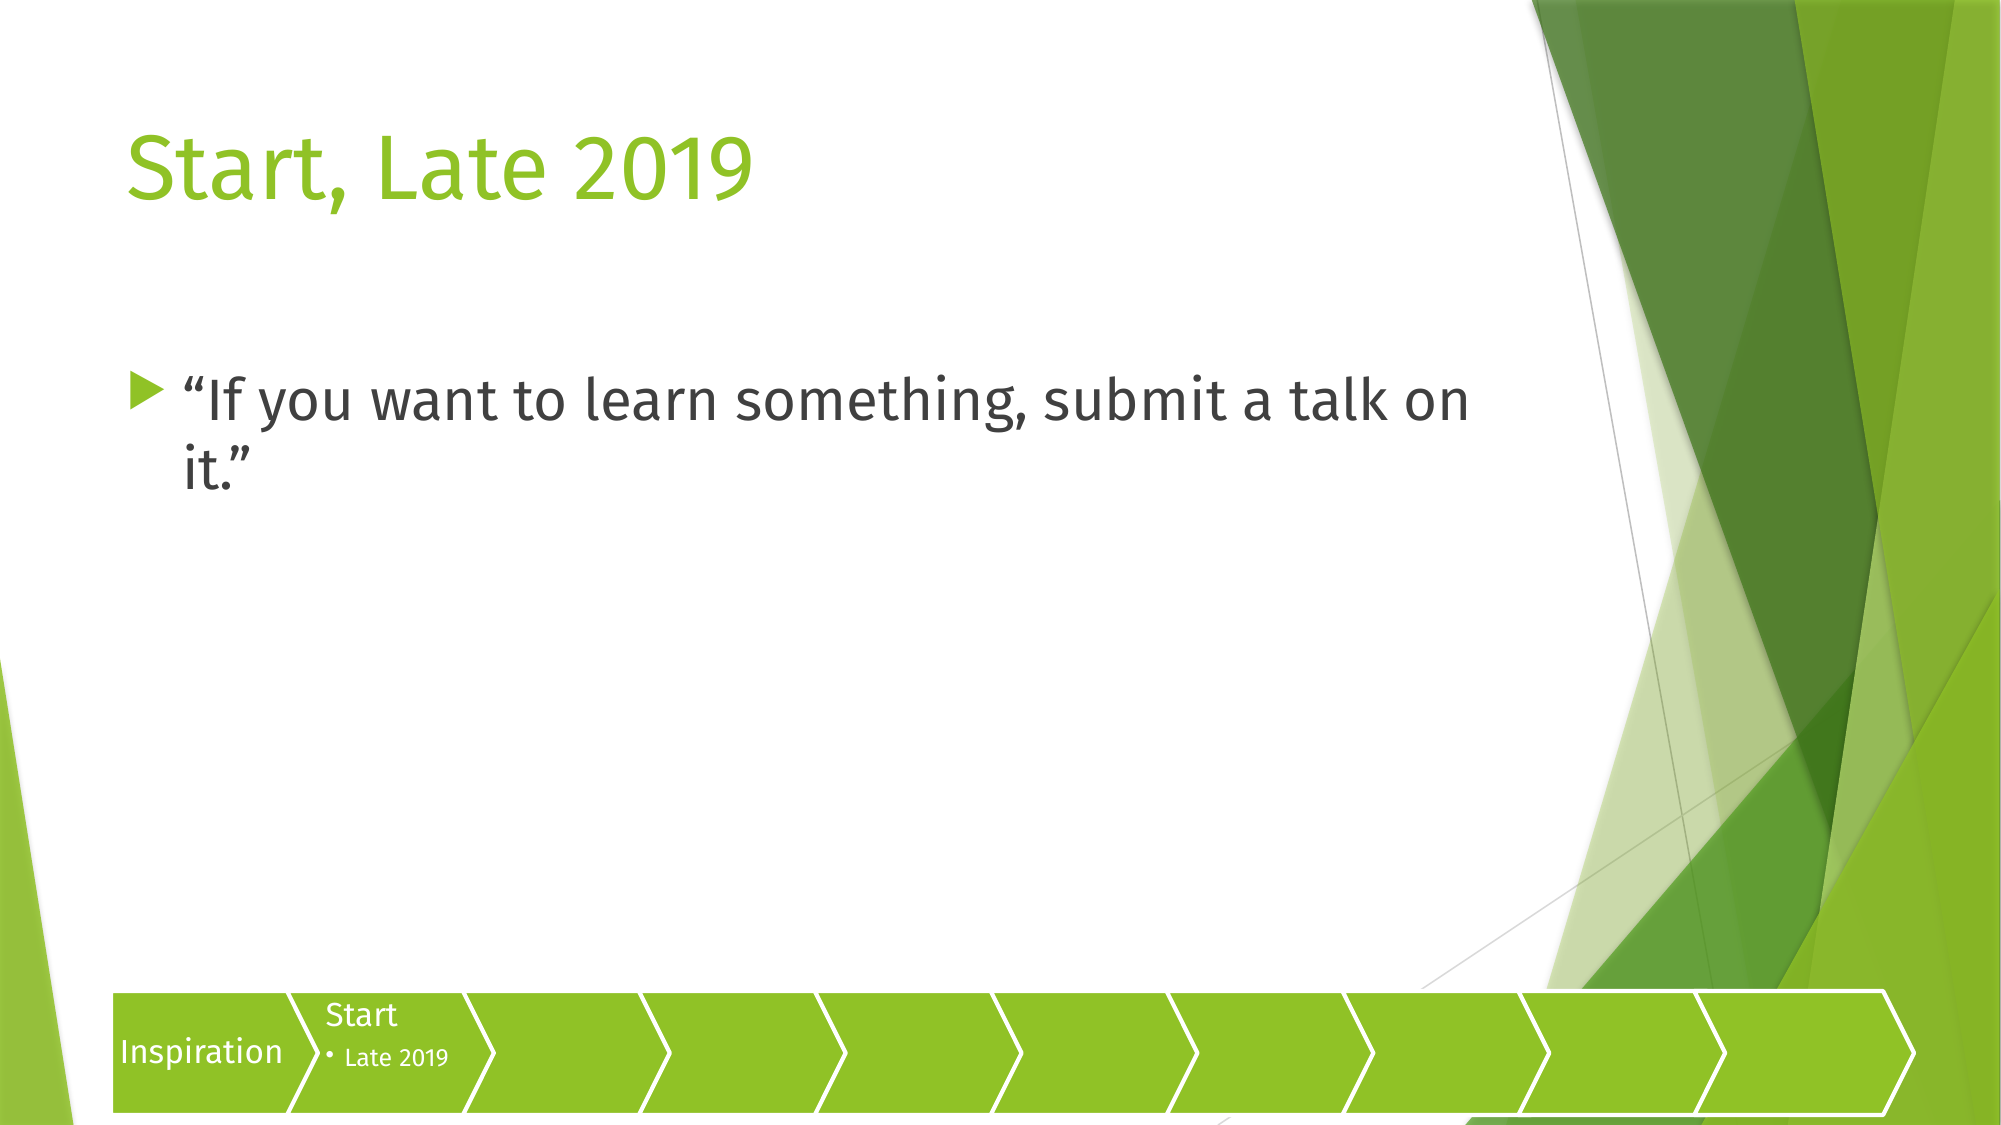

# Start, Late 2019
“If you want to learn something, submit a talk on it.”
Inspiration
Start
Late 2019